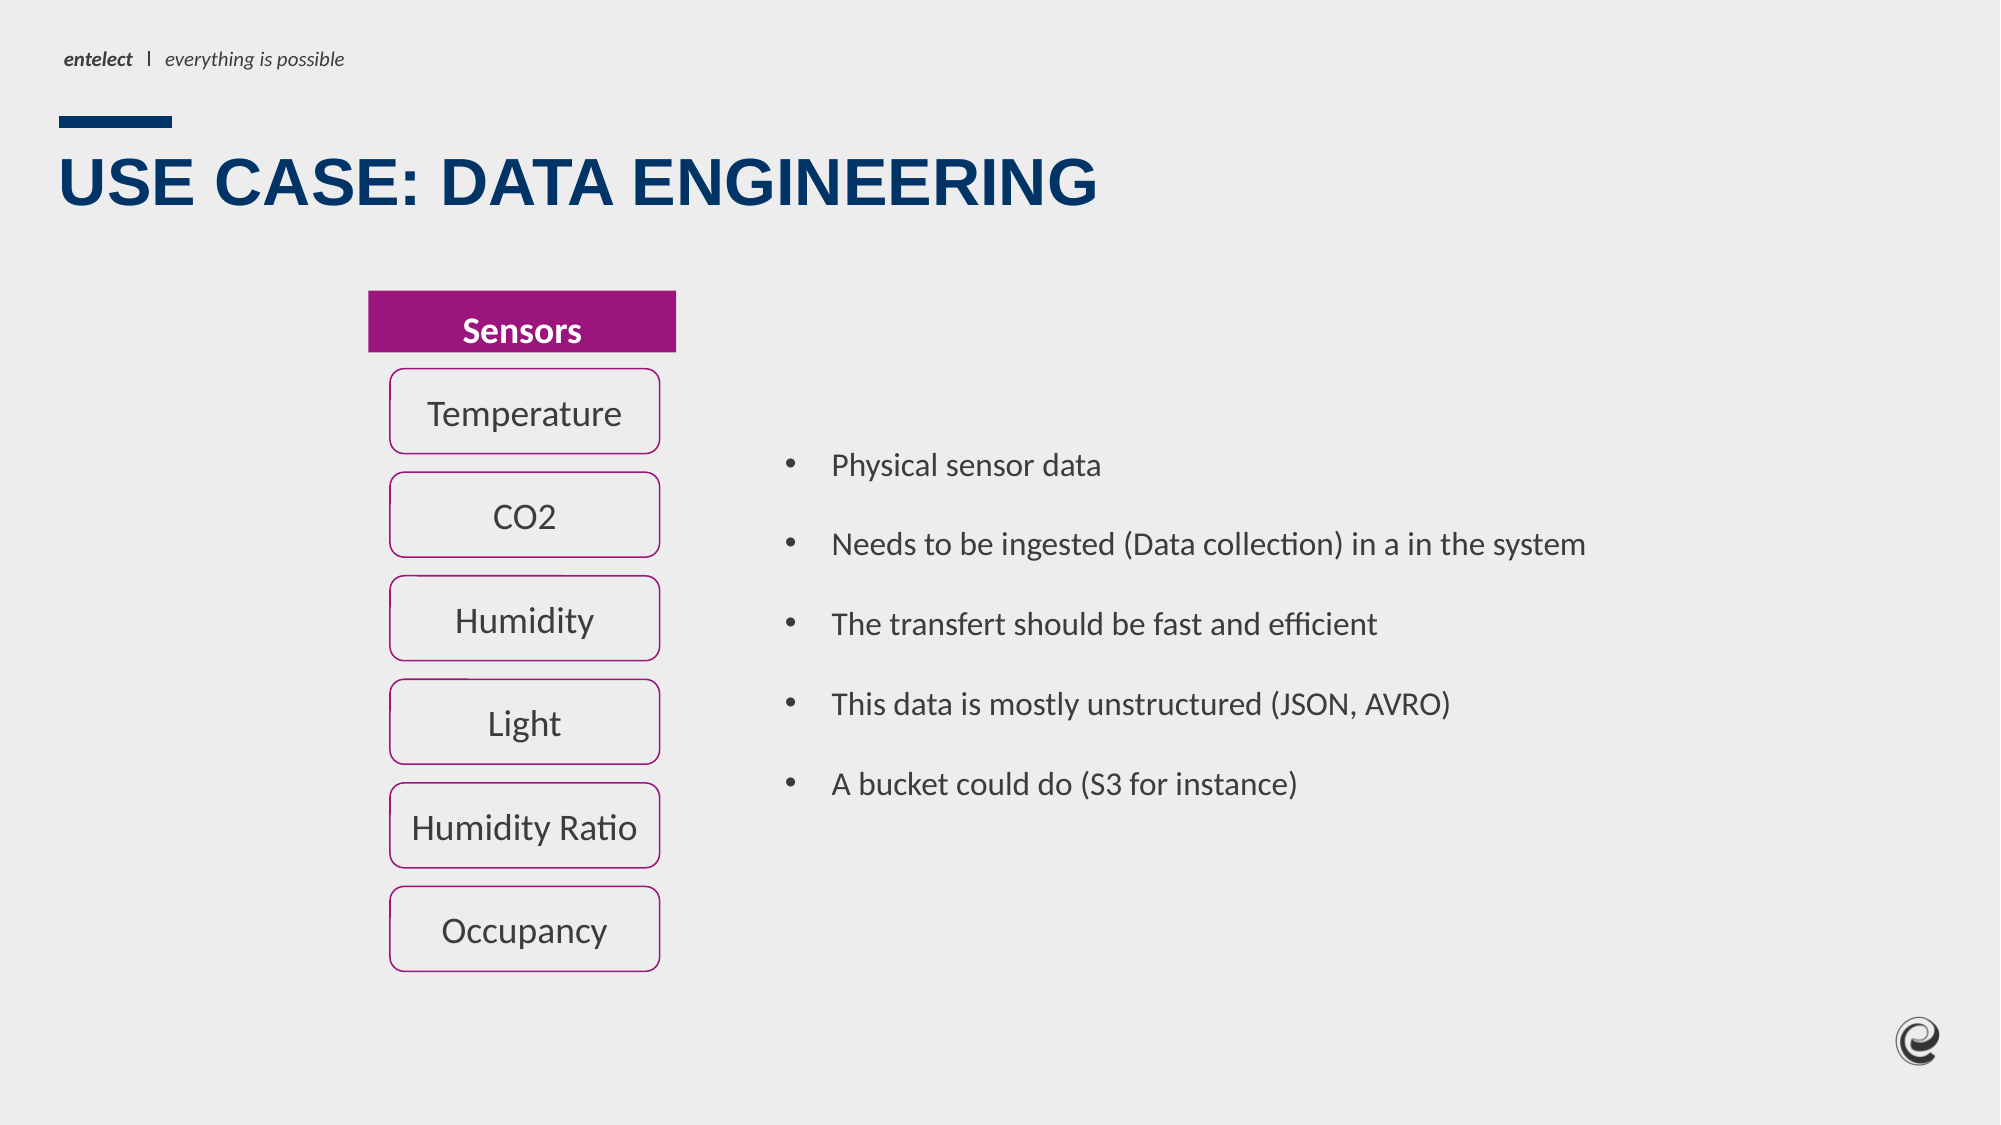

USE CASE: DATA ENGINEERING
Sensors
Temperature
Physical sensor data

Needs to be ingested (Data collection) in a in the system

The transfert should be fast and efficient

This data is mostly unstructured (JSON, AVRO)

A bucket could do (S3 for instance)

CO2
Humidity
Light
Humidity Ratio
Occupancy